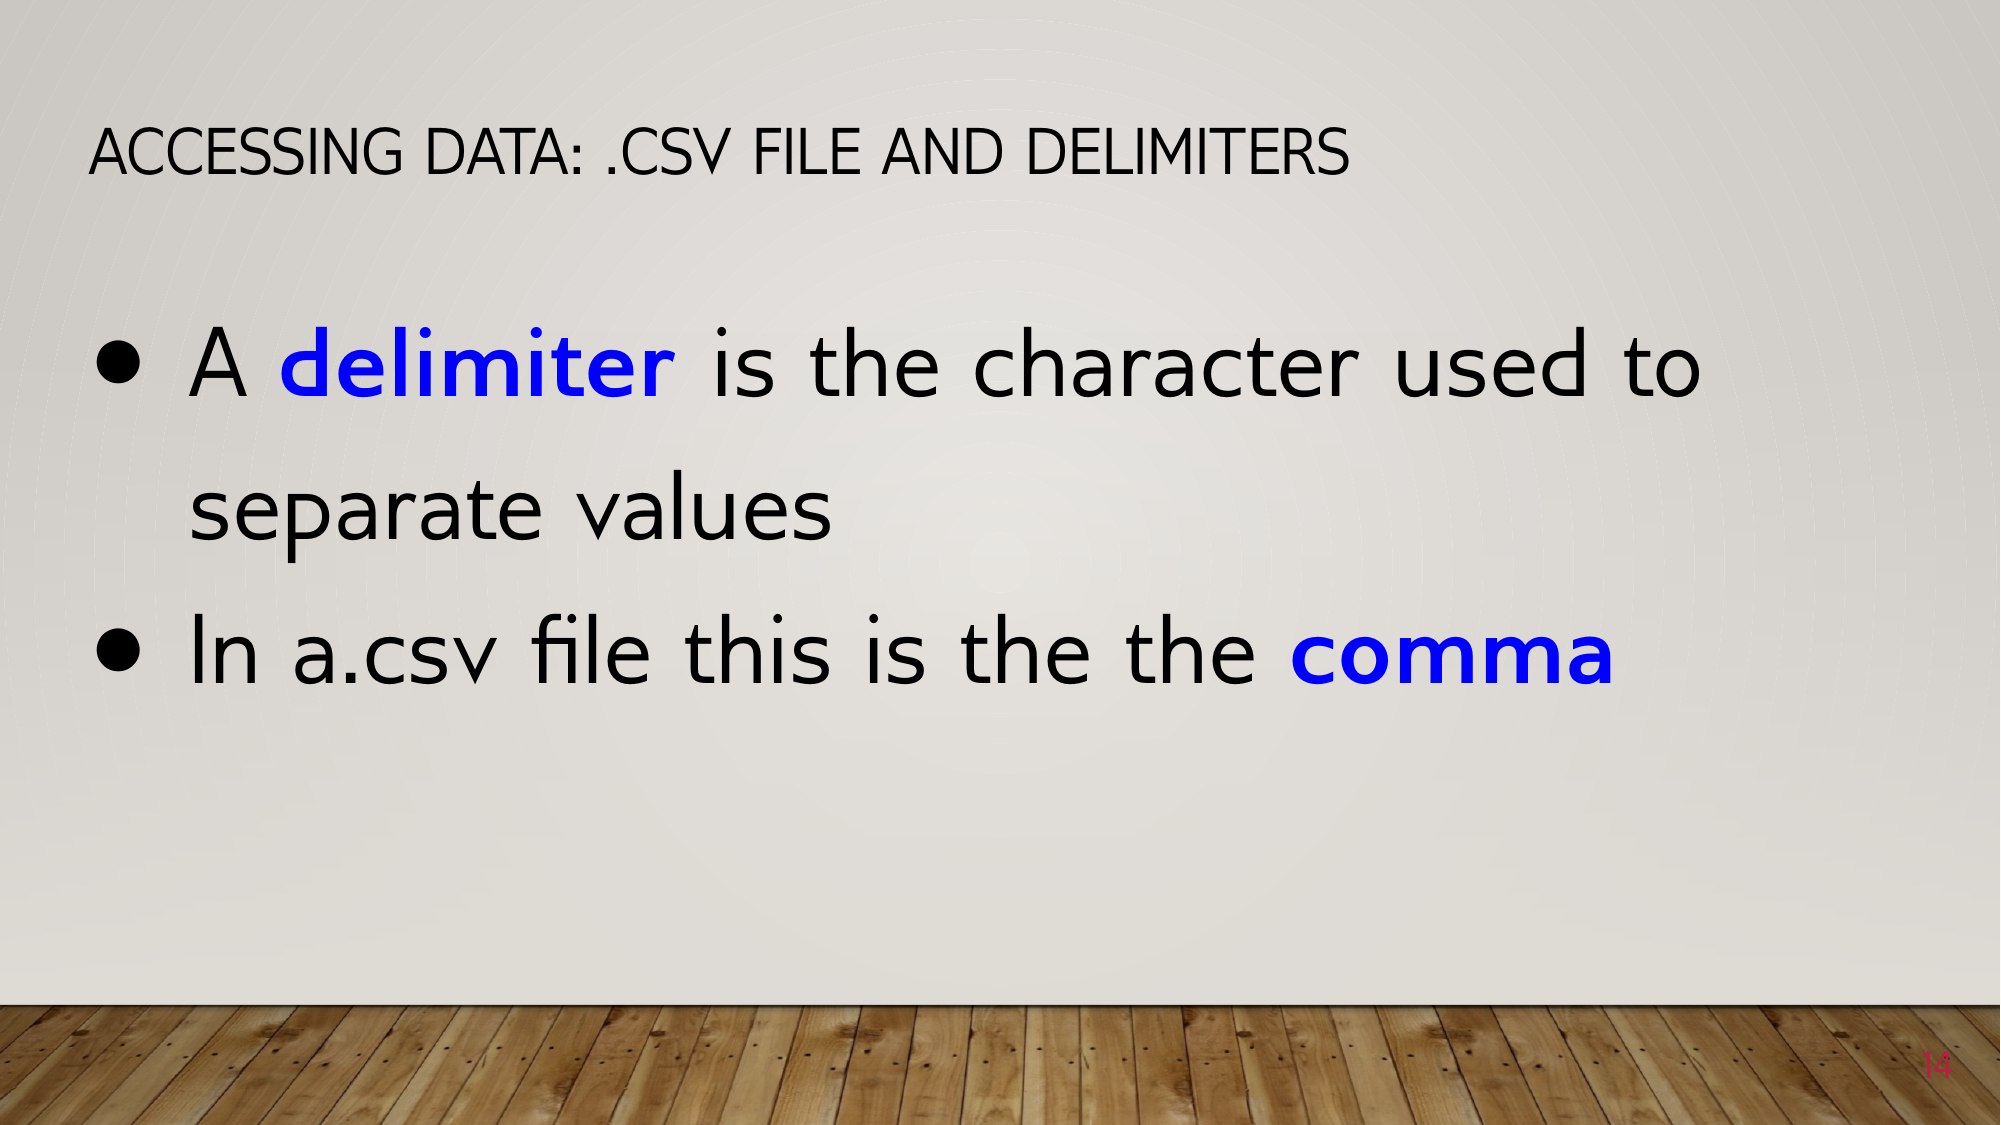

# Accessing Data: .csv file and Delimiters
A delimiter is the character used to separate values
In a.csv file this is the the comma
14